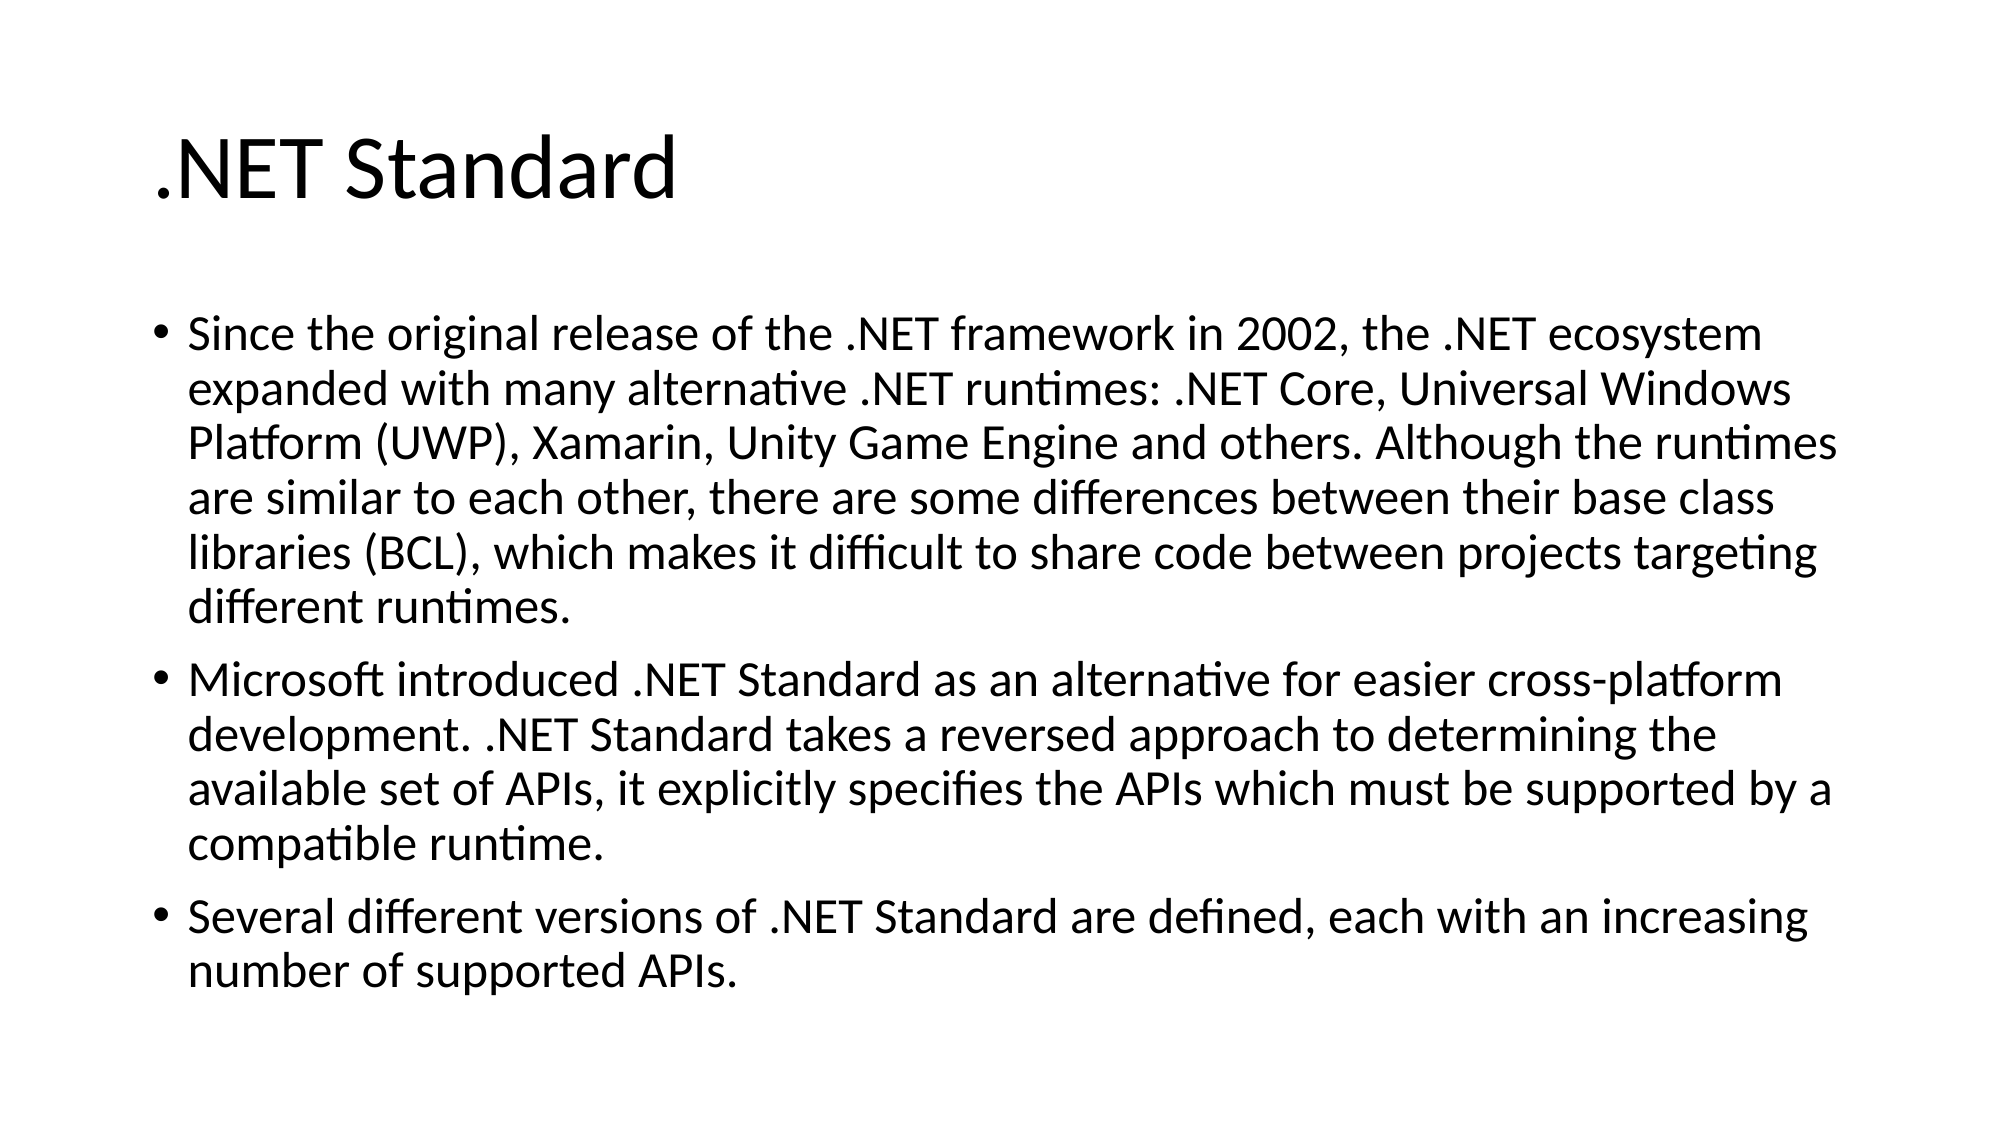

# .NET Standard
Since the original release of the .NET framework in 2002, the .NET ecosystem expanded with many alternative .NET runtimes: .NET Core, Universal Windows Platform (UWP), Xamarin, Unity Game Engine and others. Although the runtimes are similar to each other, there are some differences between their base class libraries (BCL), which makes it difficult to share code between projects targeting different runtimes.
Microsoft introduced .NET Standard as an alternative for easier cross-platform development. .NET Standard takes a reversed approach to determining the available set of APIs, it explicitly specifies the APIs which must be supported by a compatible runtime.
Several different versions of .NET Standard are defined, each with an increasing number of supported APIs.